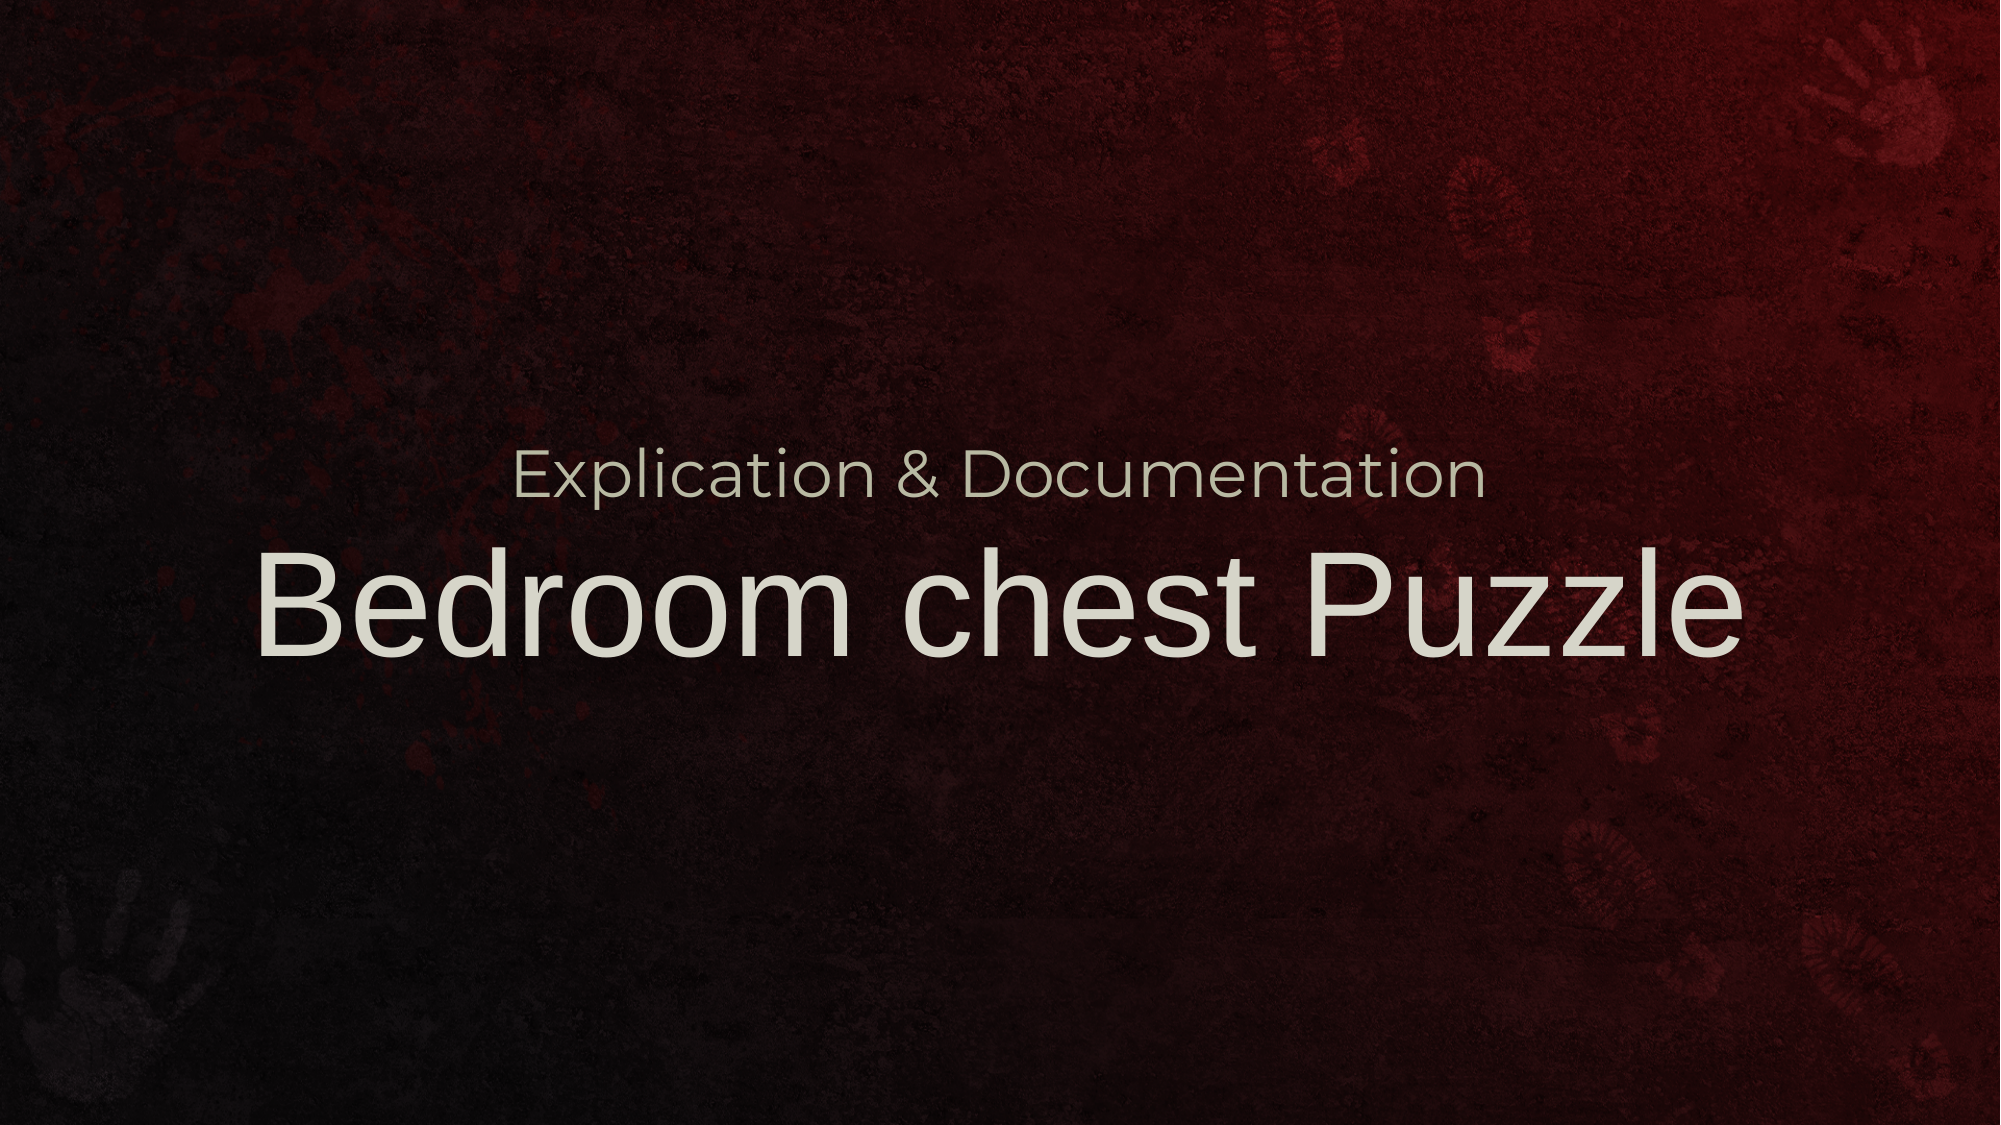

Explication & Documentation
# Bedroom chest Puzzle